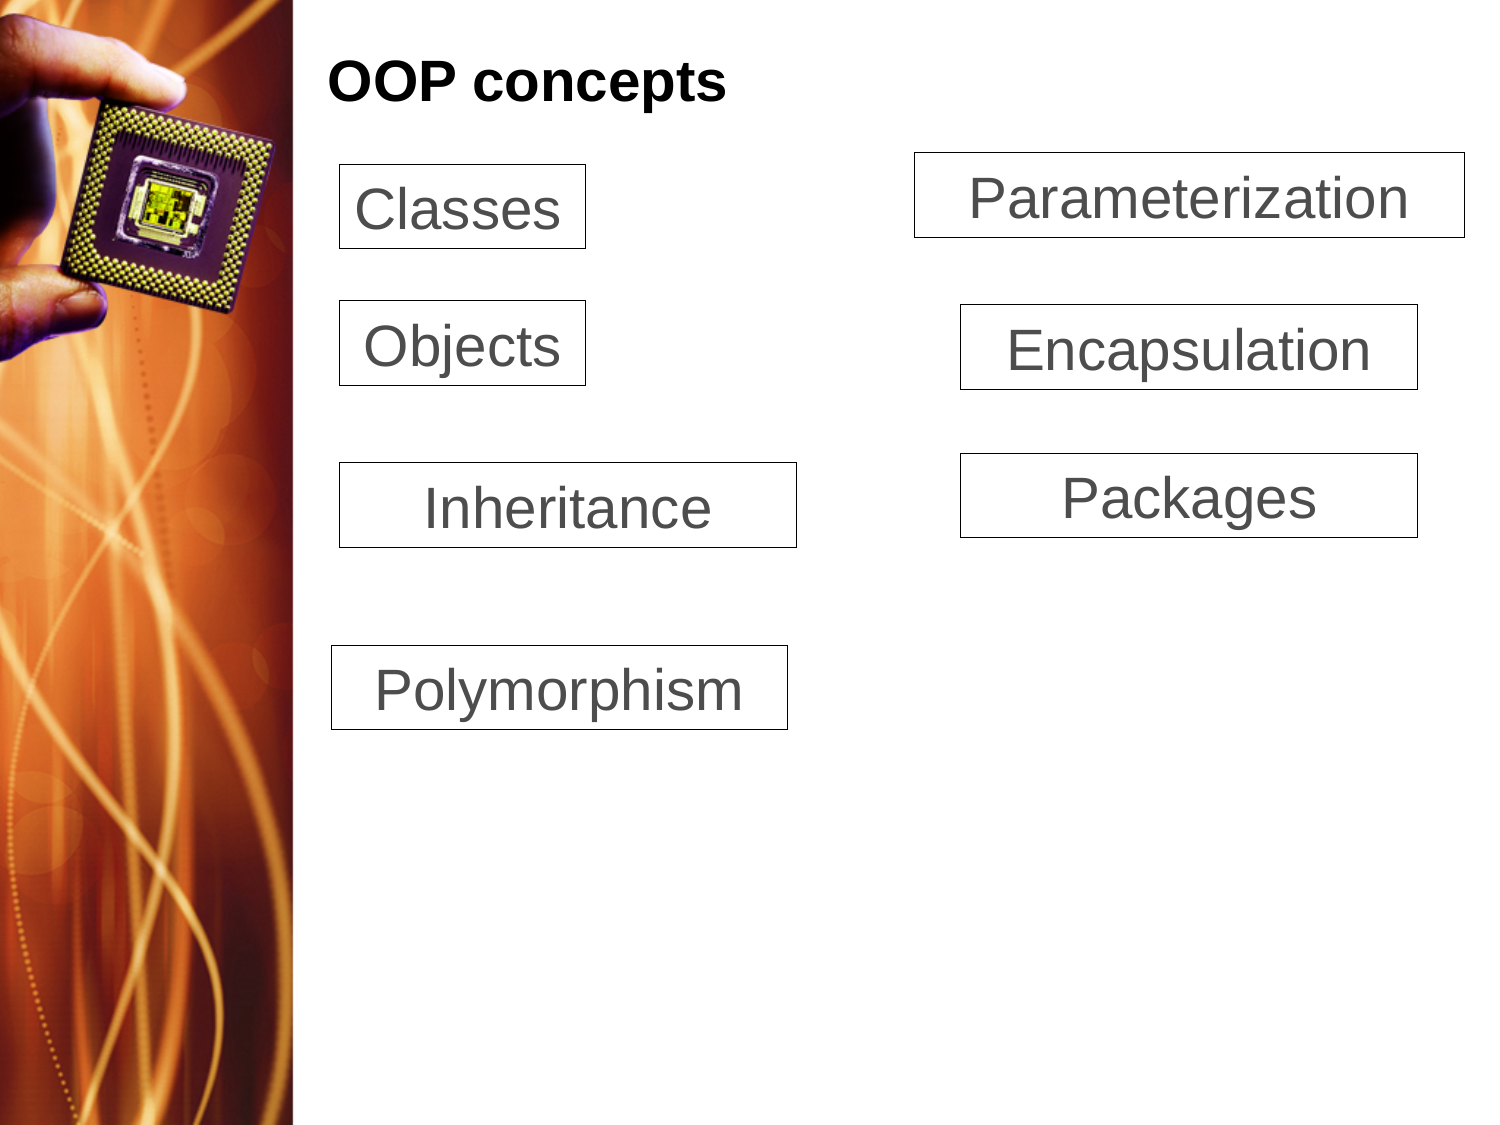

# OOP concepts
Parameterization
Classes
Objects
Encapsulation
Packages
Inheritance
Polymorphism